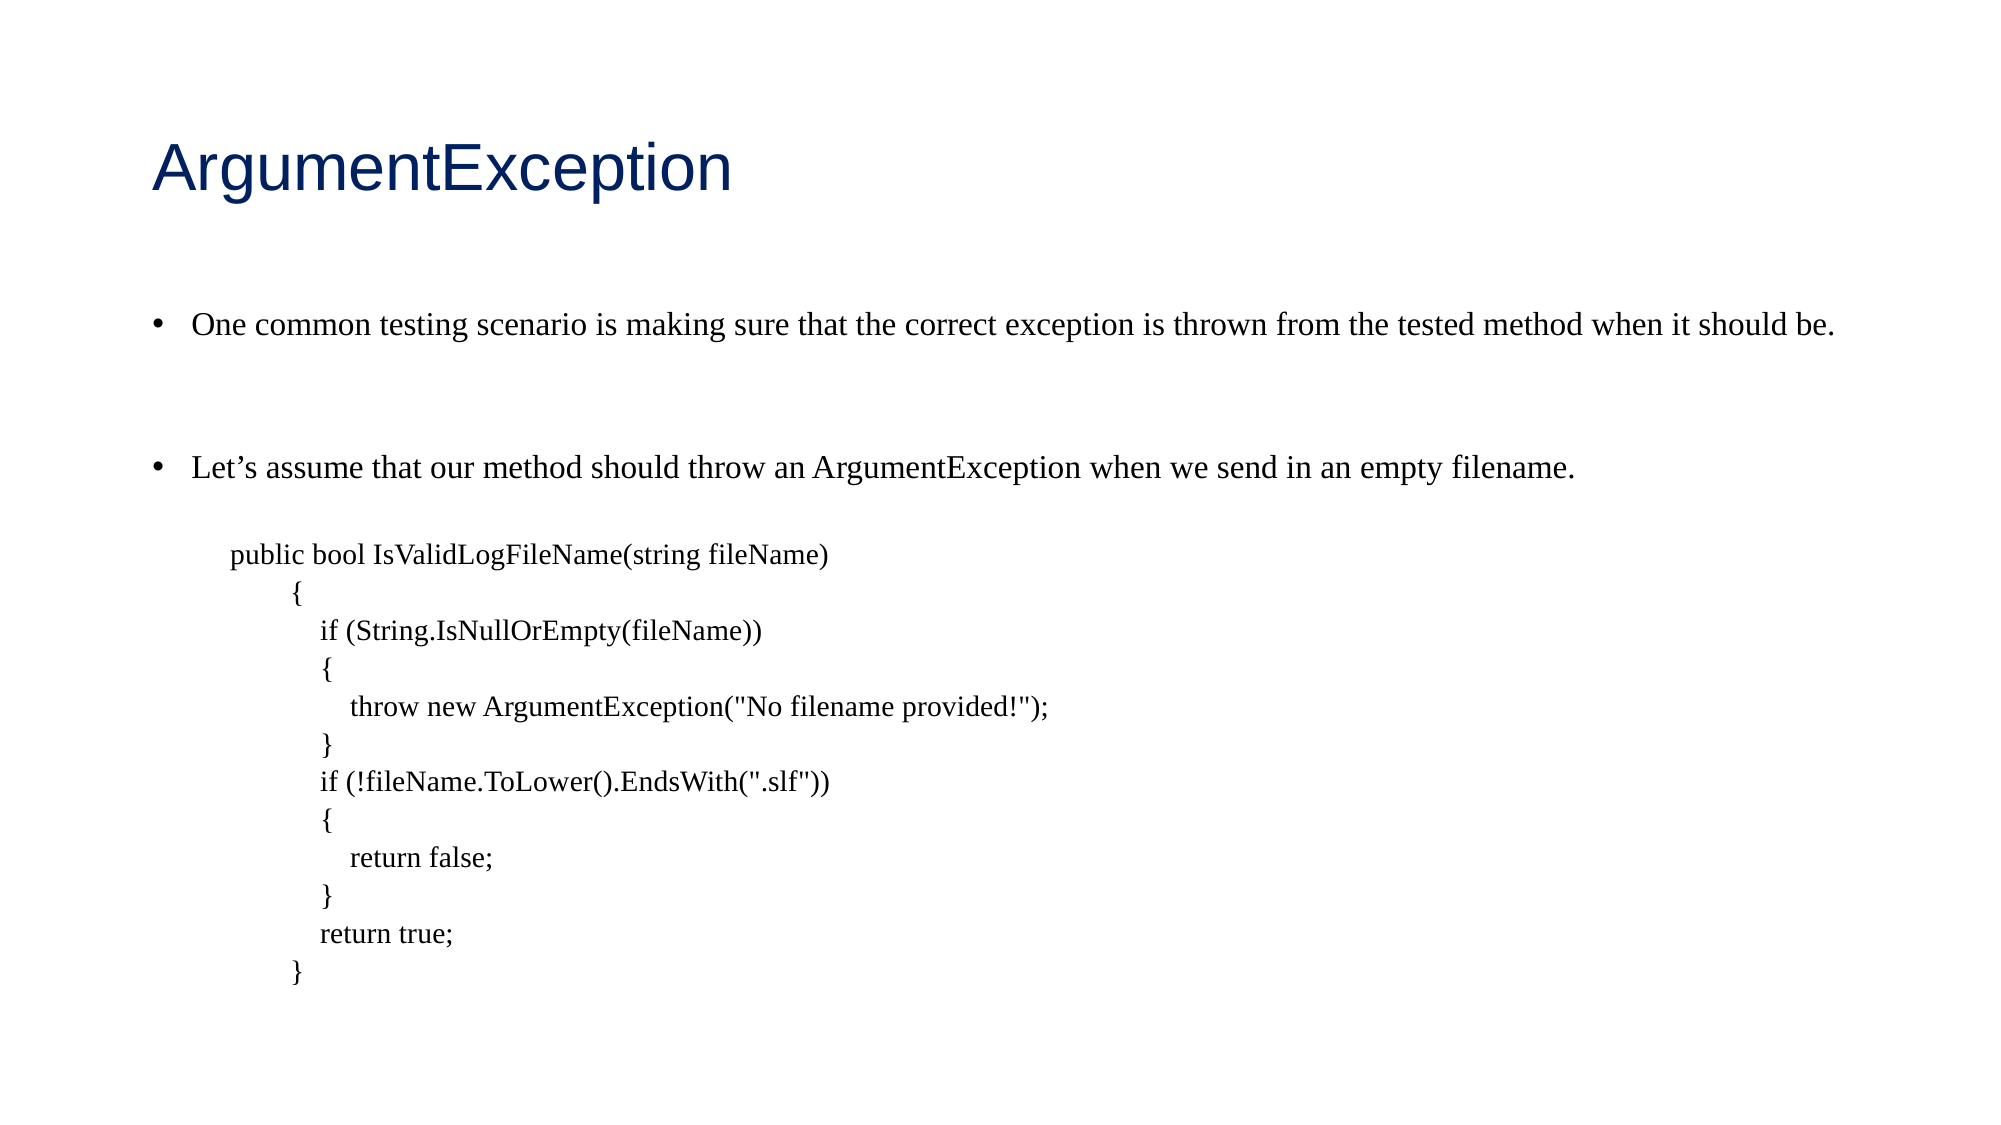

# ArgumentException
One common testing scenario is making sure that the correct exception is thrown from the tested method when it should be.

Let’s assume that our method should throw an ArgumentException when we send in an empty filename.

public bool IsValidLogFileName(string fileName)
        {
            if (String.IsNullOrEmpty(fileName))
            {
                throw new ArgumentException("No filename provided!");
            }
            if (!fileName.ToLower().EndsWith(".slf"))
            {
                return false;
            }
            return true;
        }